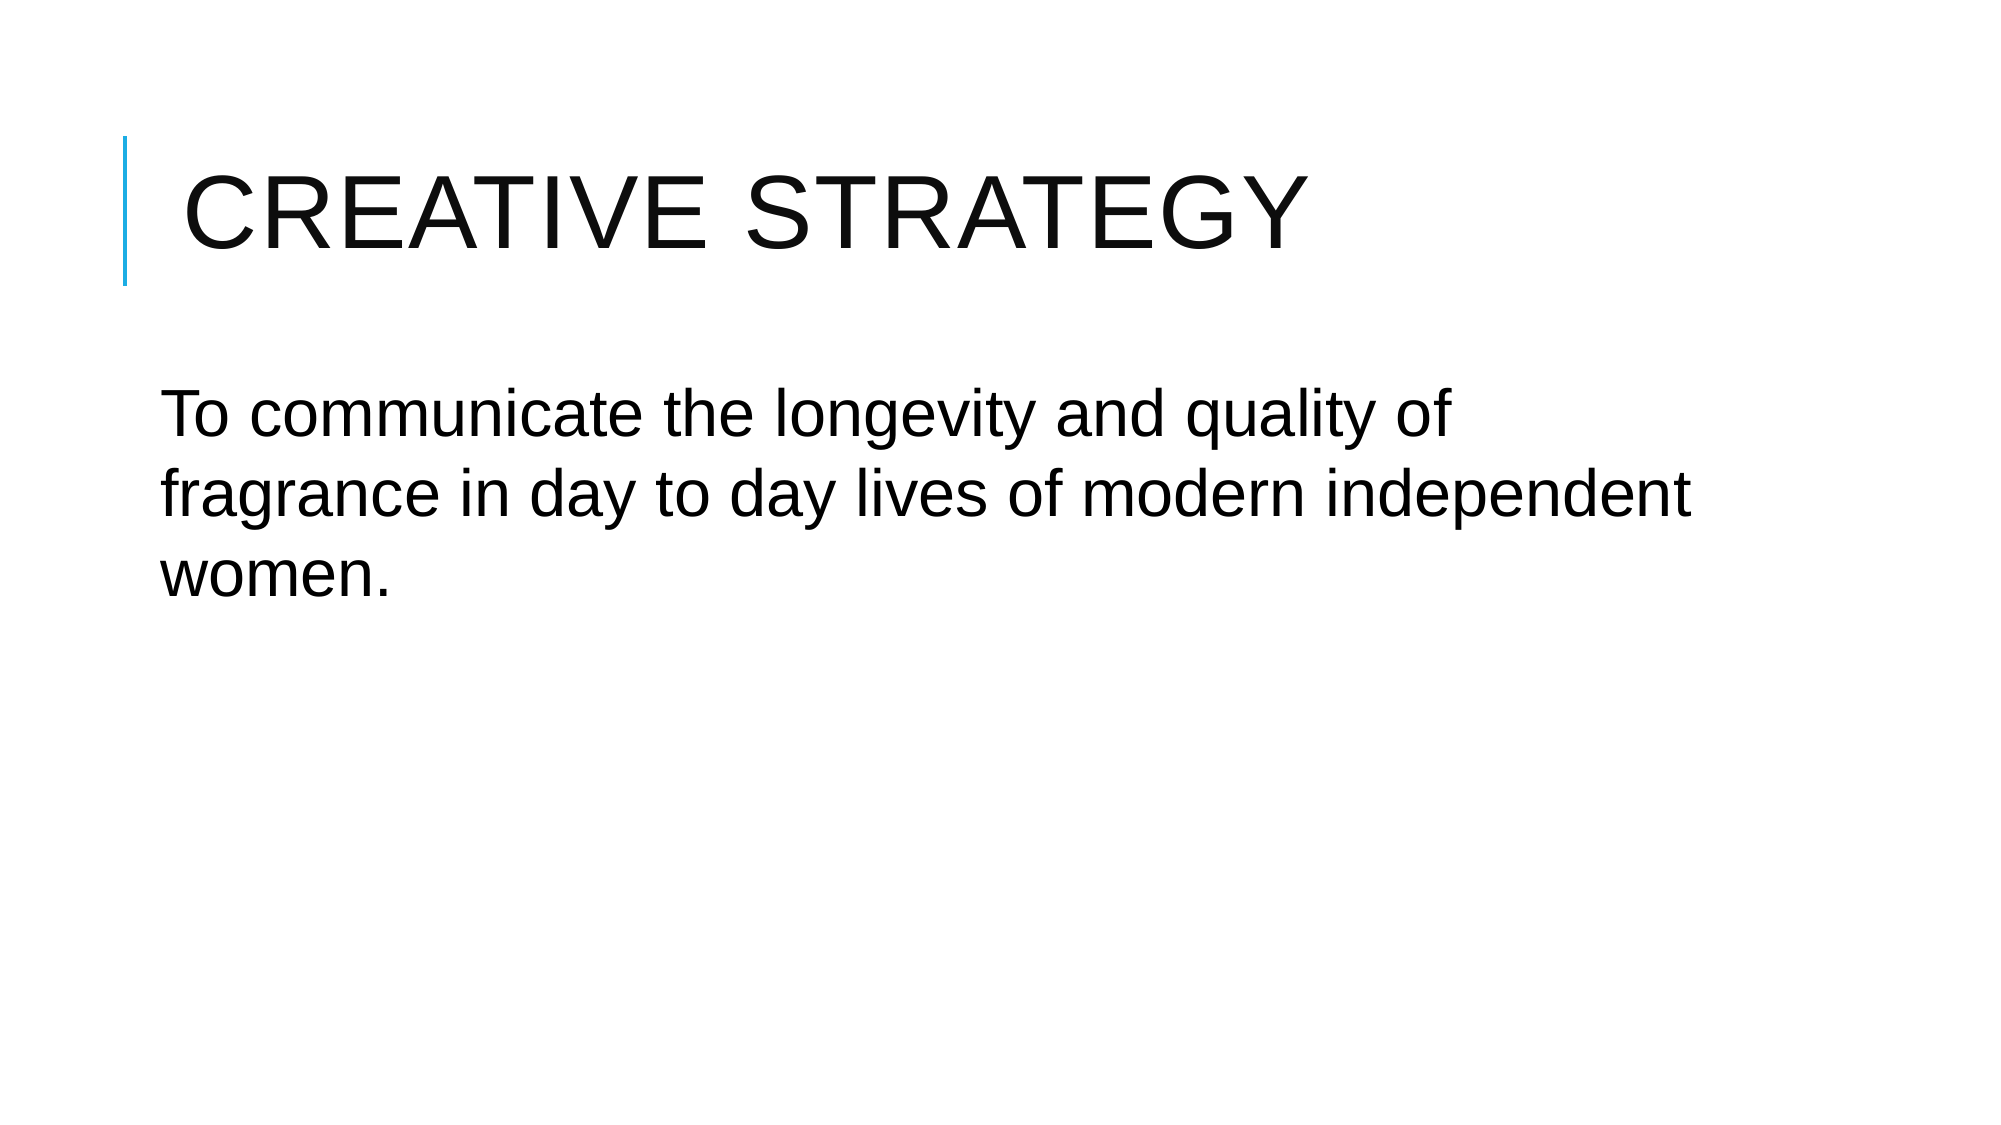

# Creative strategy
To communicate the longevity and quality of fragrance in day to day lives of modern independent women.